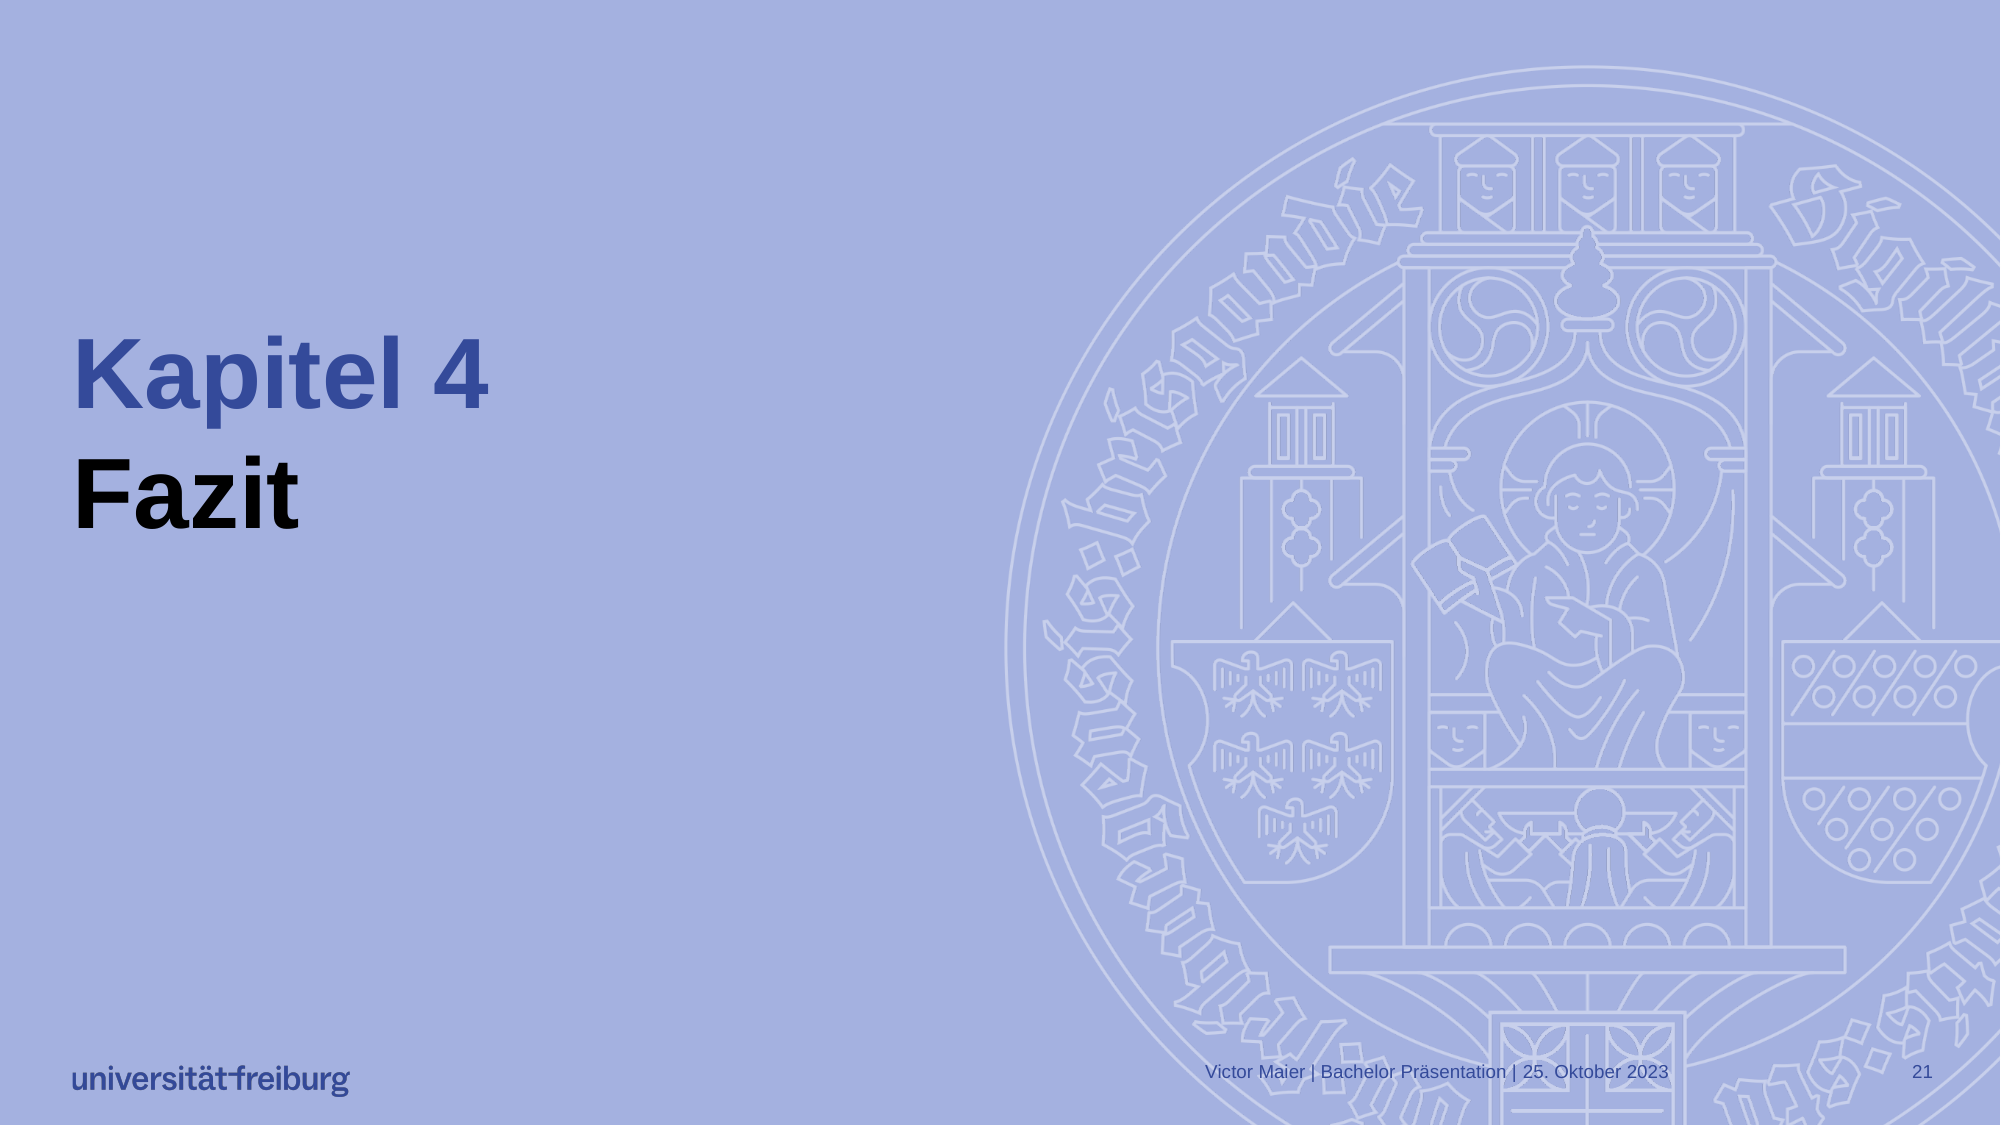

# Kapitel 4 Fazit
Victor Maier | Bachelor Präsentation |
25. Oktober 2023
21